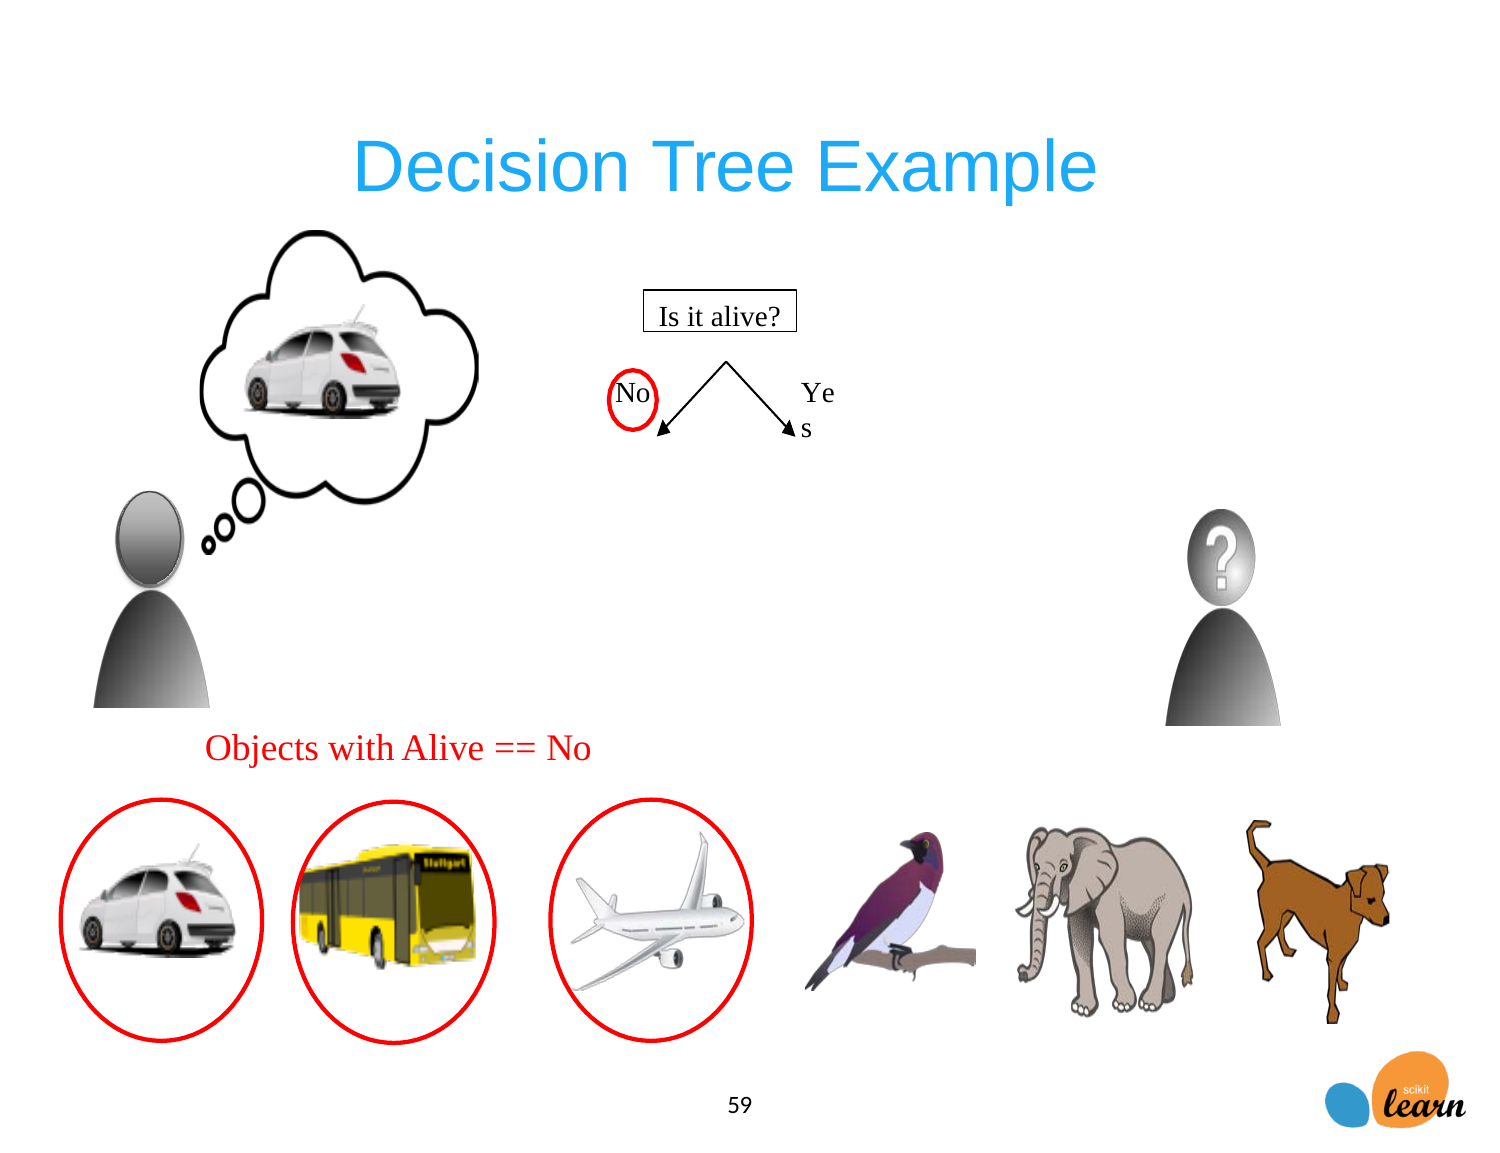

APPLIED MACHINE  LEARNING IN PYTHON

# Decision Tree Example

Is it alive?

No
Yes

Objects with Alive == No